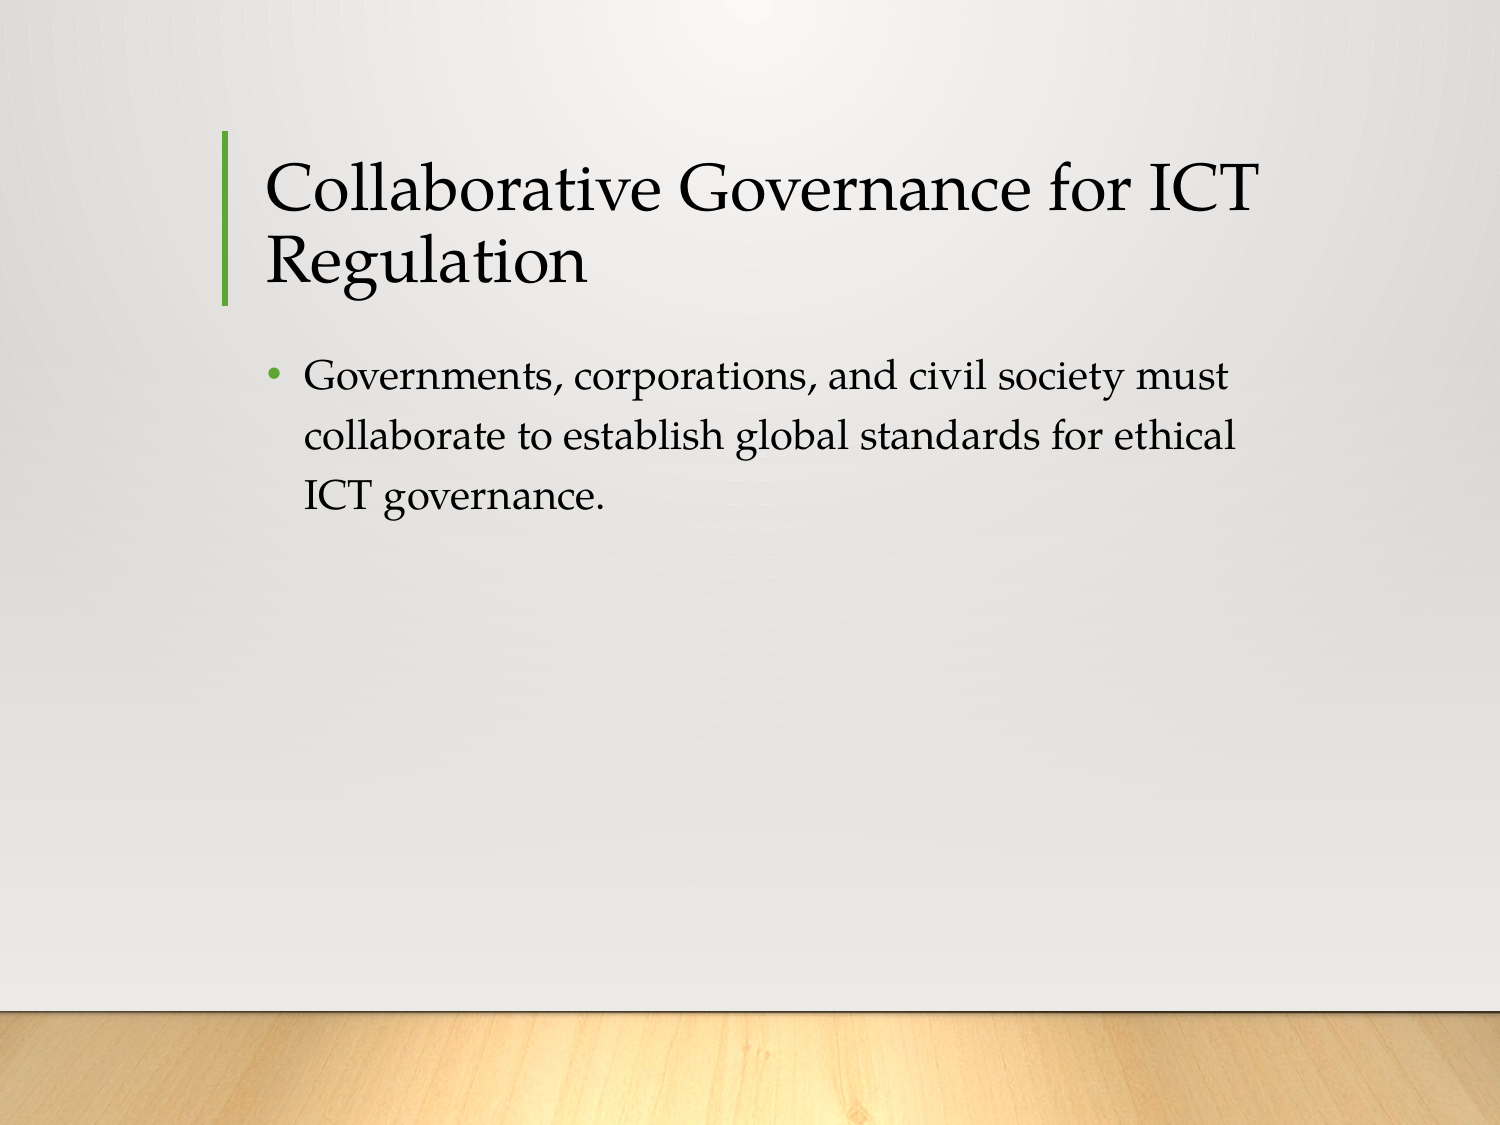

# Collaborative Governance for ICT Regulation
Governments, corporations, and civil society must collaborate to establish global standards for ethical ICT governance.